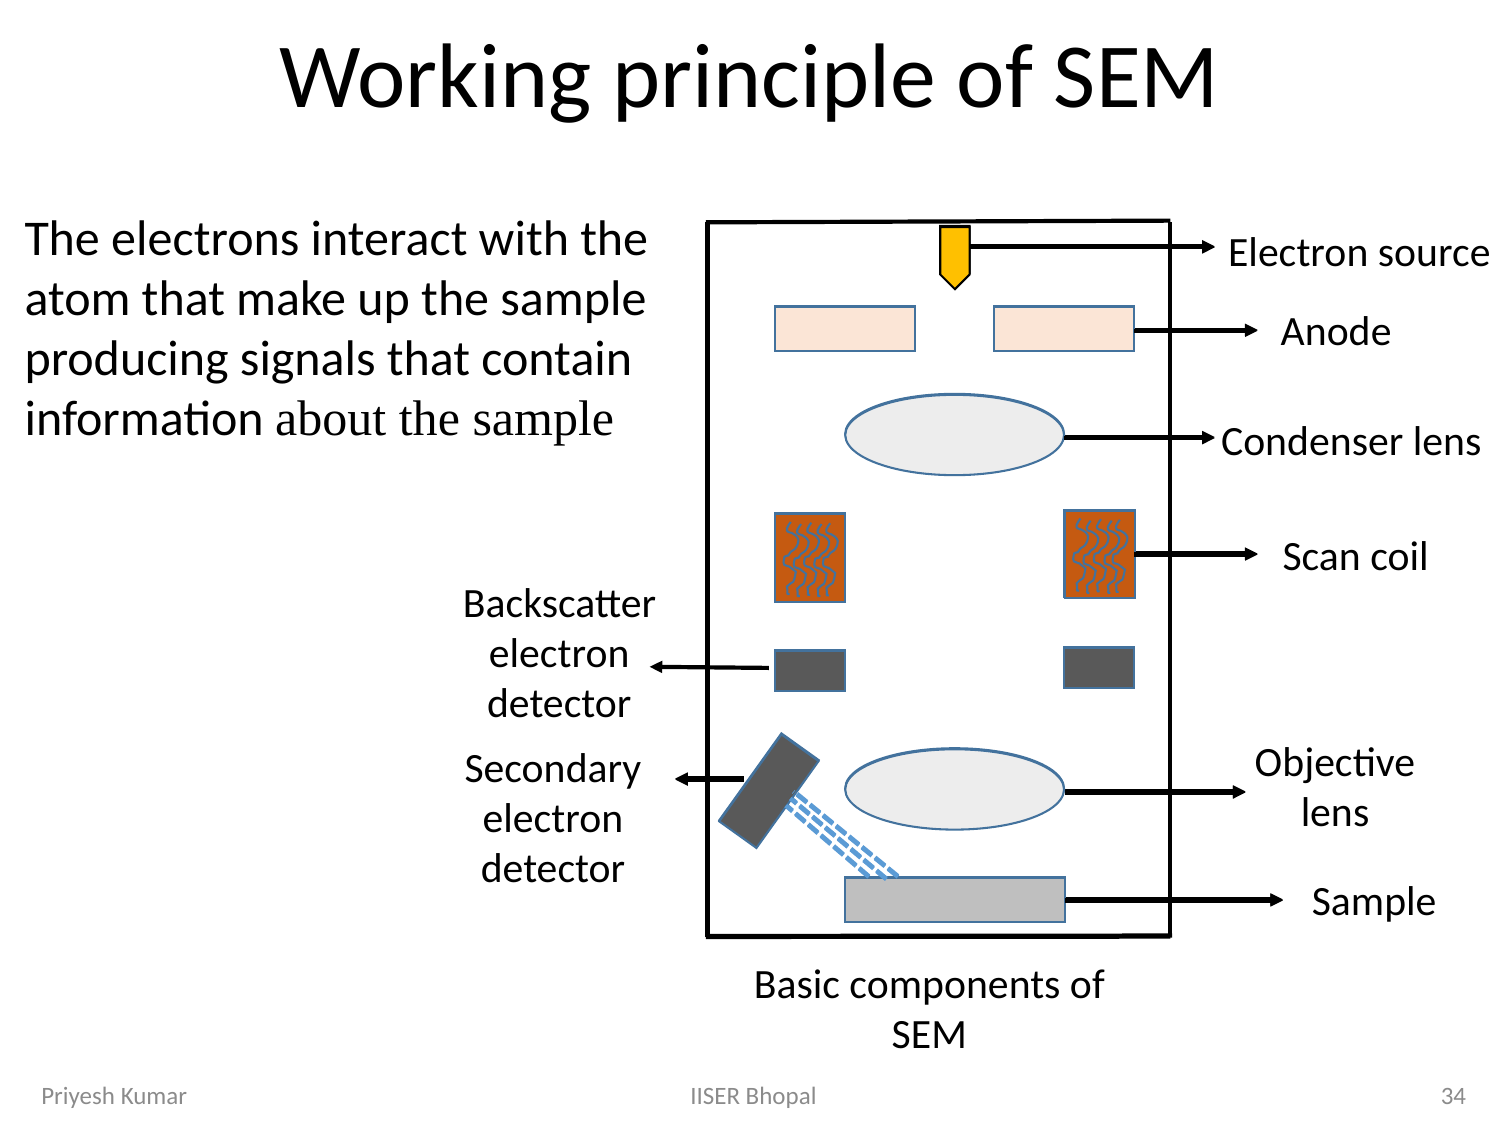

# Working principle of SEM
The electrons interact with the atom that make up the sample producing signals that contain information about the sample
Electron source

Anode

Condenser lens

Scan coil

Objective lens
Secondary electron detector

Sample

Basic components of SEM
Backscatter electron detector
IISER Bhopal
Priyesh Kumar
34